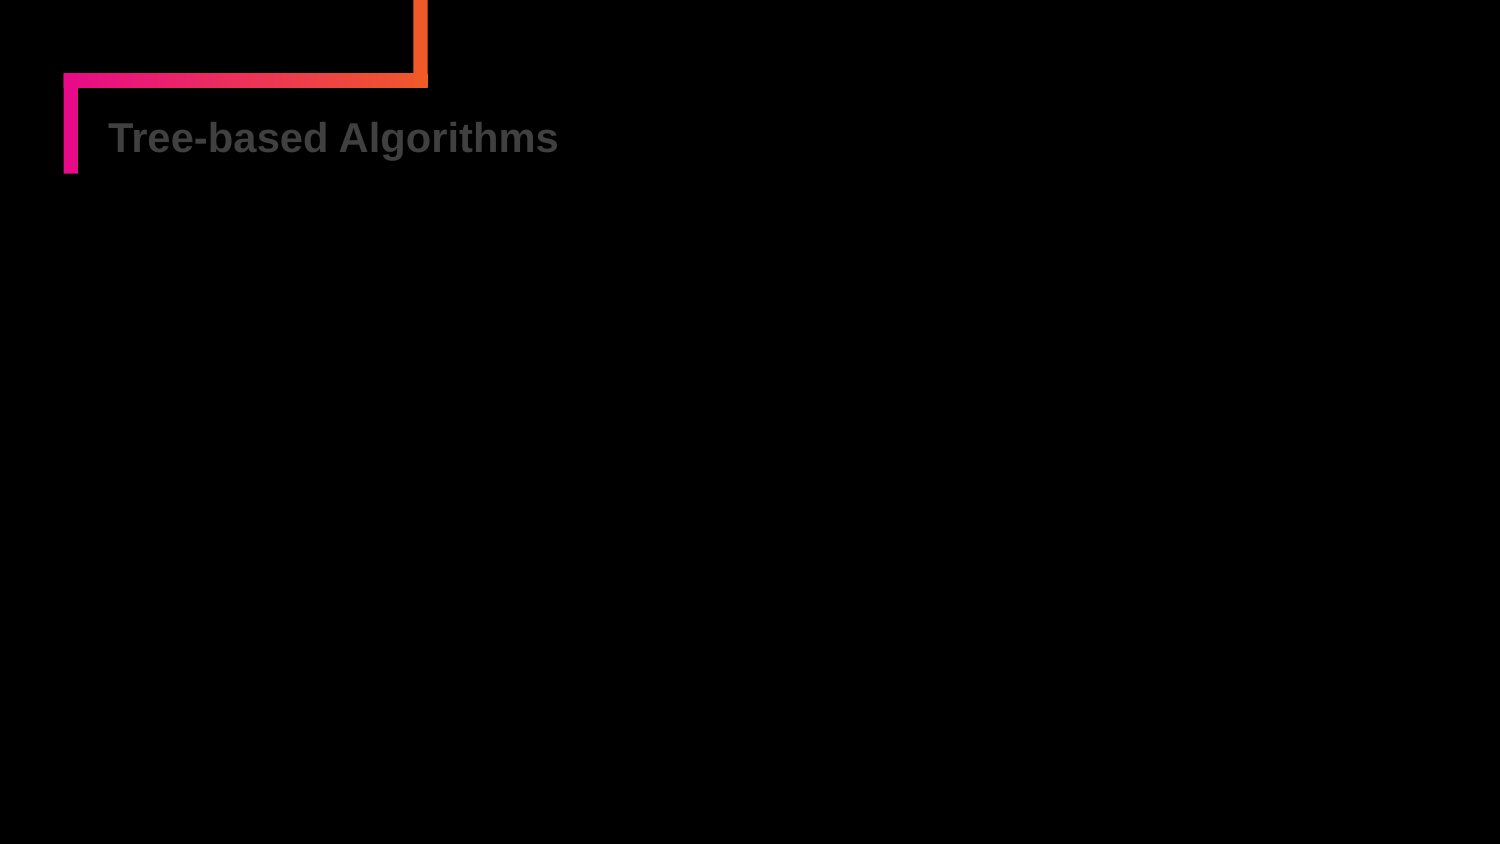

# Tree-based Algorithms
One of the greatest and most popular supervised learning techniques is based on tree-based algorithms
Predictive models are strengthened by tree-based algorithms because of their excellent accuracy, stability, and simplicity
They can adjust to any situation and find a solution to any issue (classification or regression)
In many types of data science challenges, tree-based techniques including gradient boosting, random forest, and decision trees are frequently used